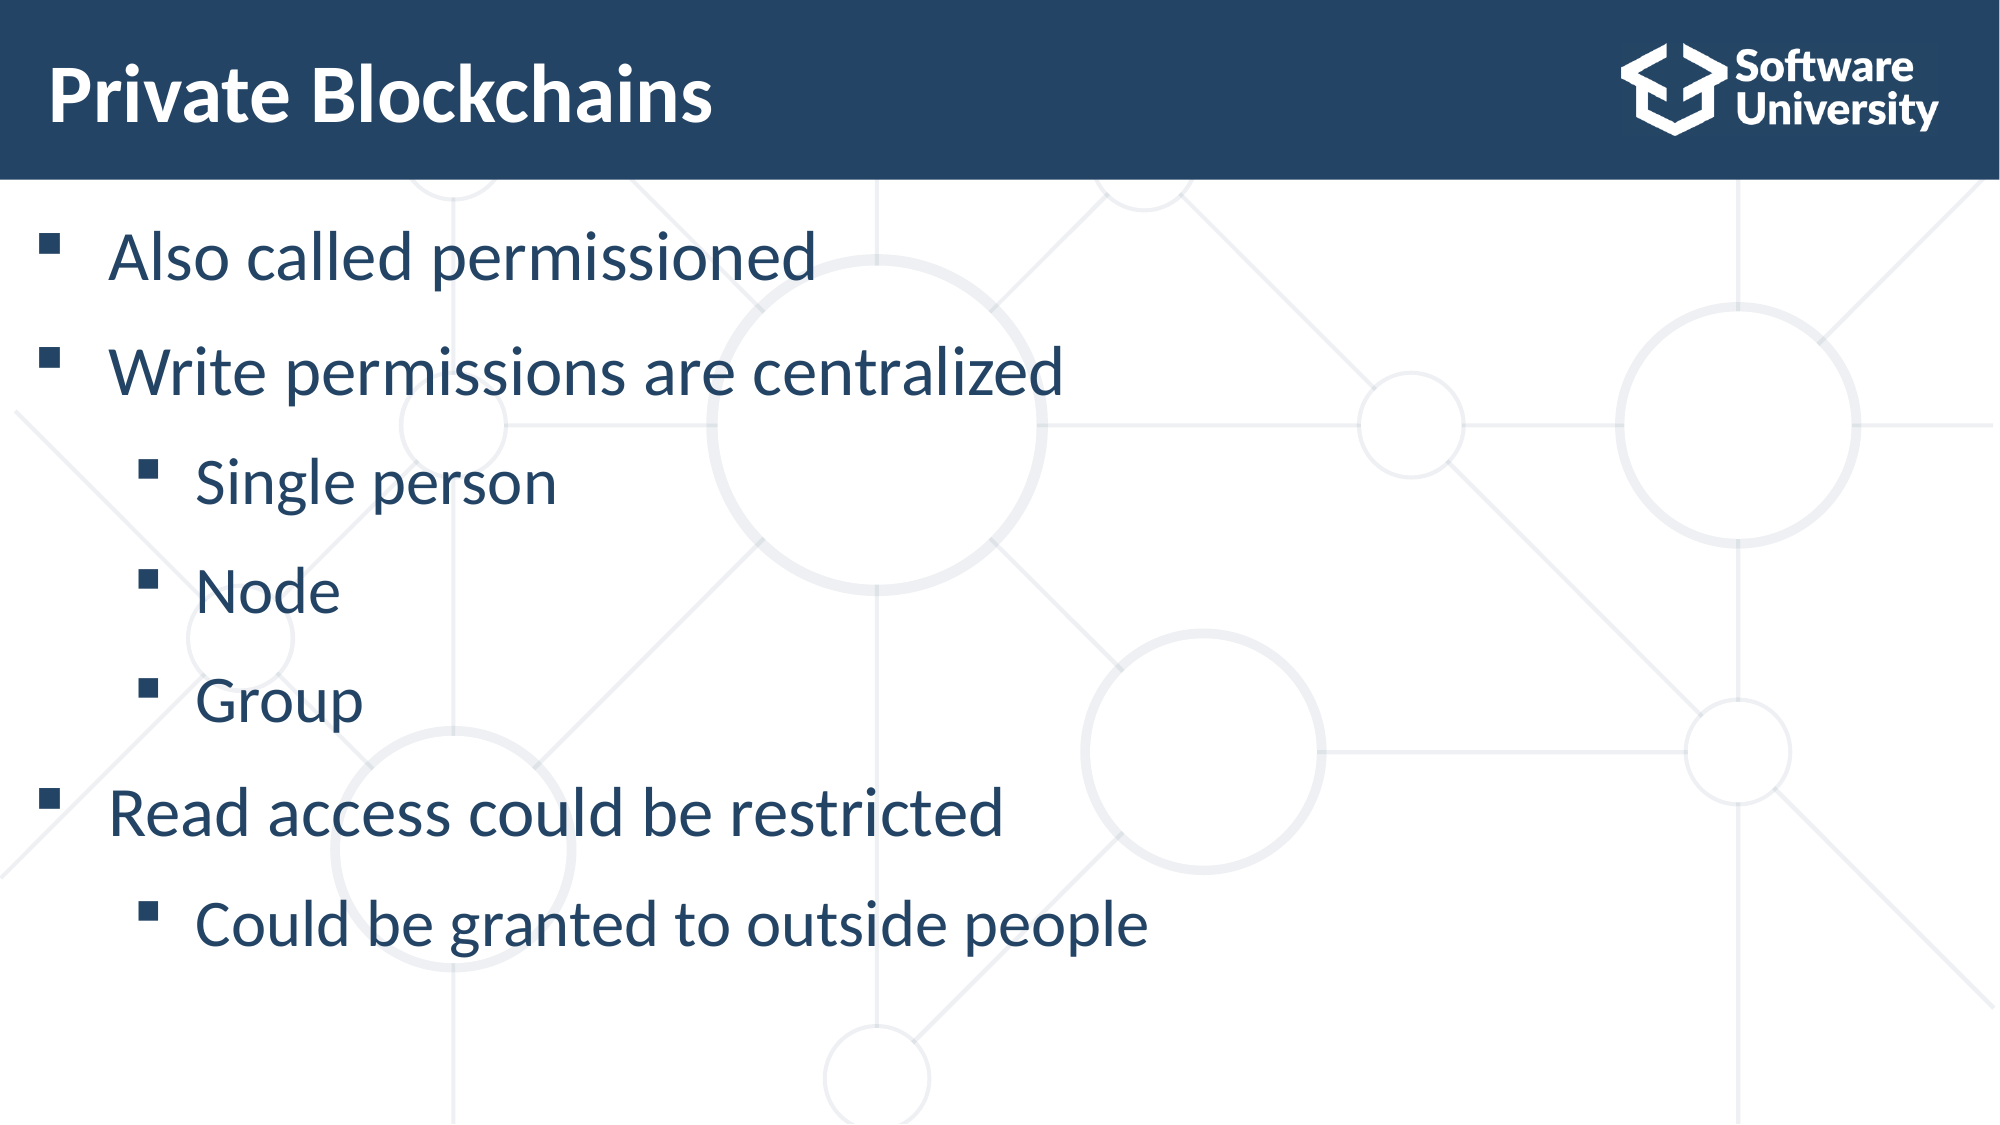

# Private Blockchains
Also called permissioned
Write permissions are centralized
Single person
Node
Group
Read access could be restricted
Could be granted to outside people